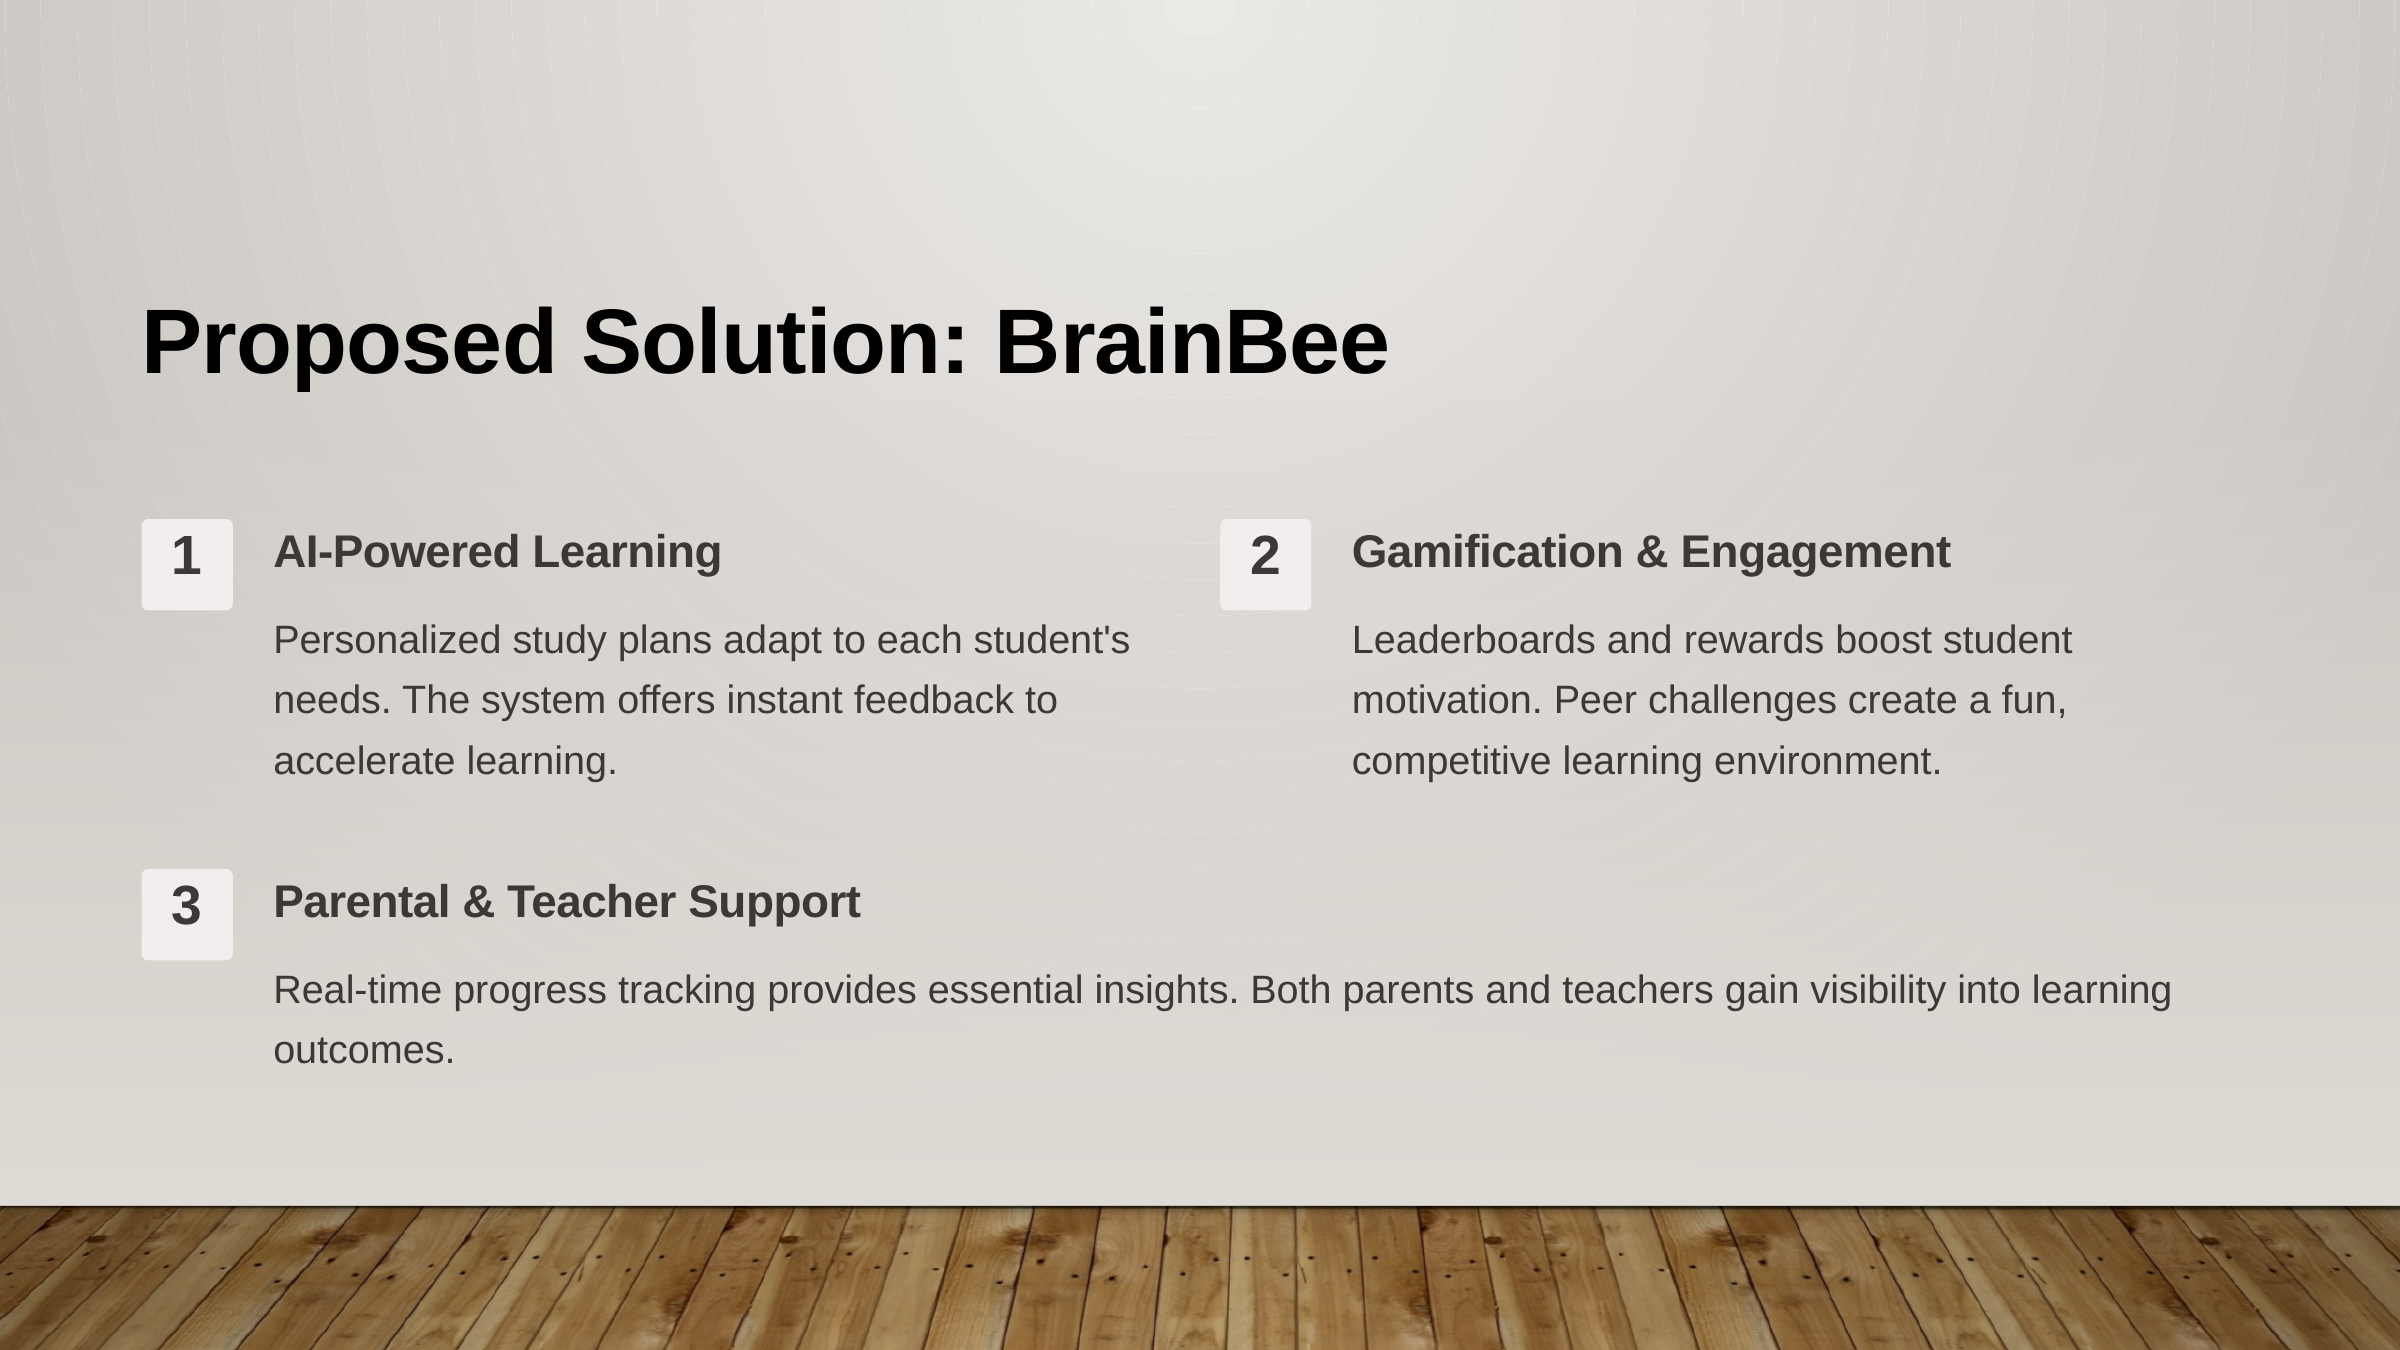

Proposed Solution: BrainBee

AI-Powered Learning

Gamification & Engagement
1
2
Personalized study plans adapt to each student's needs. The system offers instant feedback to accelerate learning.
Leaderboards and rewards boost student motivation. Peer challenges create a fun, competitive learning environment.

Parental & Teacher Support
3
Real-time progress tracking provides essential insights. Both parents and teachers gain visibility into learning outcomes.